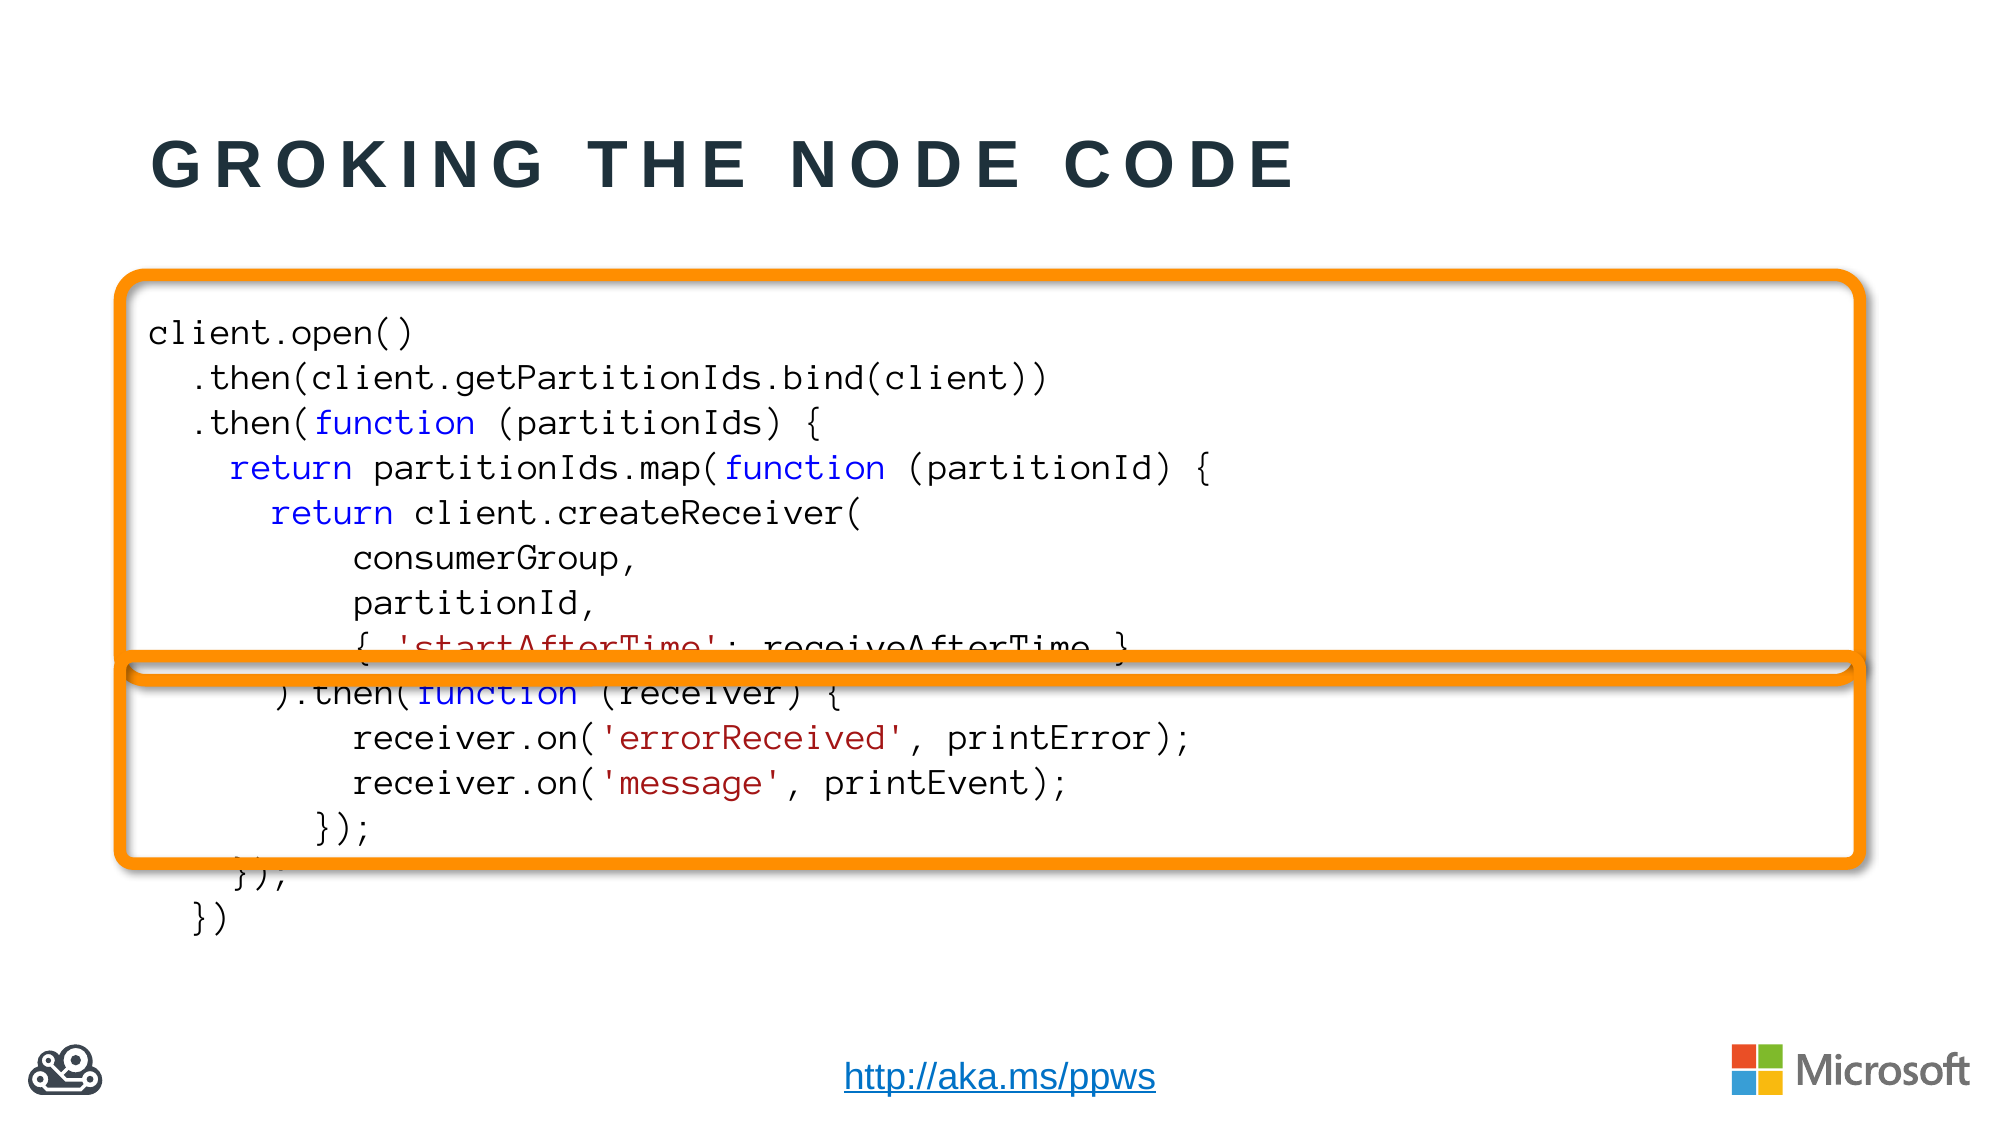

# Groking the node code

client.open()
  .then(client.getPartitionIds.bind(client))
  .then(function (partitionIds) {
    return partitionIds.map(function (partitionId) {
      return client.createReceiver(
          consumerGroup,
          partitionId,
          { 'startAfterTime': receiveAfterTime }
      ).then(function (receiver) {
          receiver.on('errorReceived', printError);
          receiver.on('message', printEvent);
        });
    });
  })